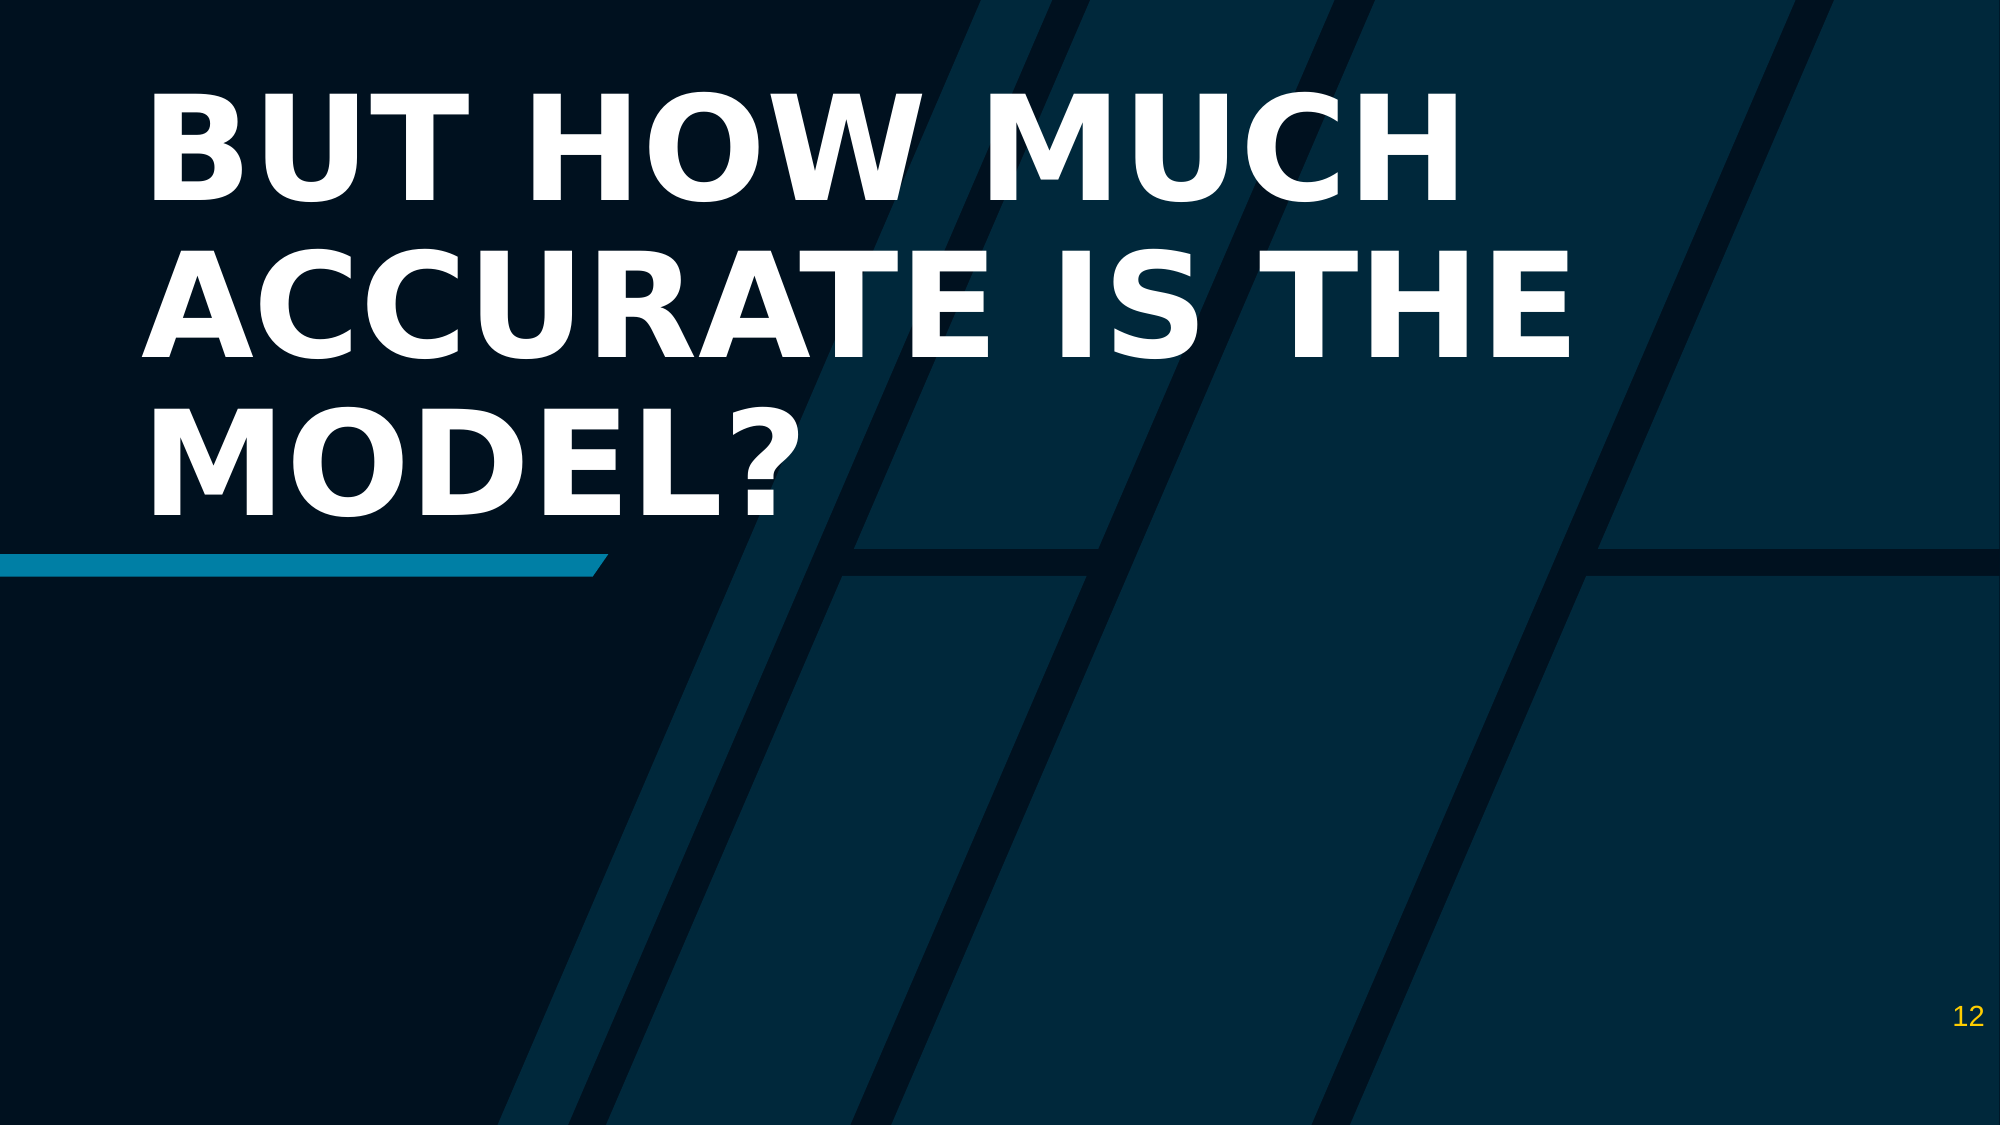

# BUT HOW MUCH ACCURATE IS THE MODEL?
12